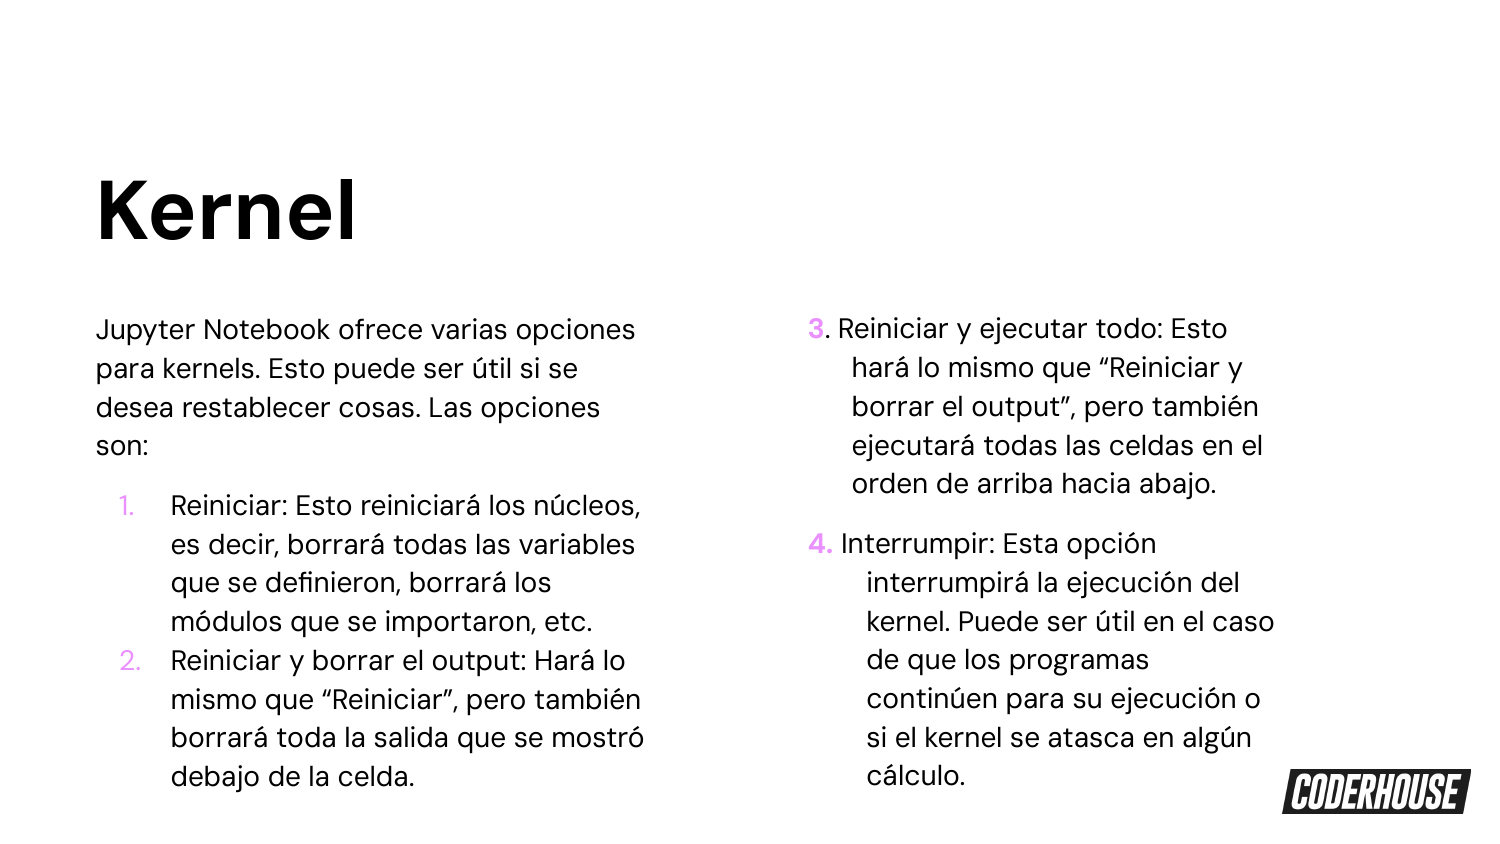

Kernel
Jupyter Notebook ofrece varias opciones para kernels. Esto puede ser útil si se desea restablecer cosas. Las opciones son:
Reiniciar: Esto reiniciará los núcleos, es decir, borrará todas las variables que se definieron, borrará los módulos que se importaron, etc.
Reiniciar y borrar el output: Hará lo mismo que “Reiniciar”, pero también borrará toda la salida que se mostró debajo de la celda.

3. Reiniciar y ejecutar todo: Esto hará lo mismo que “Reiniciar y borrar el output”, pero también ejecutará todas las celdas en el orden de arriba hacia abajo.
4. Interrumpir: Esta opción interrumpirá la ejecución del kernel. Puede ser útil en el caso de que los programas continúen para su ejecución o si el kernel se atasca en algún cálculo.